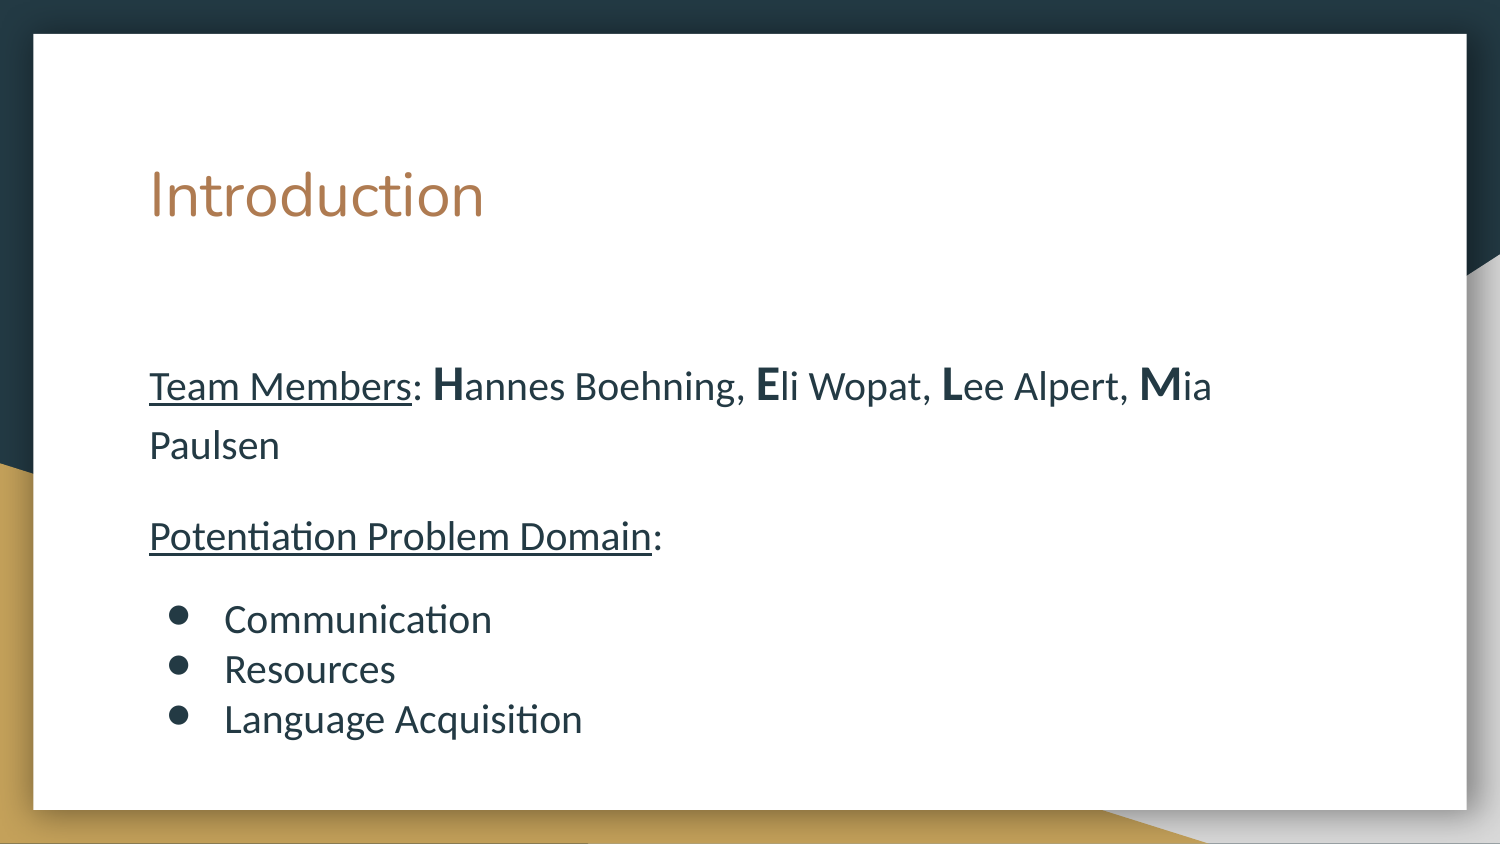

# Introduction
Team Members: Hannes Boehning, Eli Wopat, Lee Alpert, Mia Paulsen
Potentiation Problem Domain:
Communication
Resources
Language Acquisition